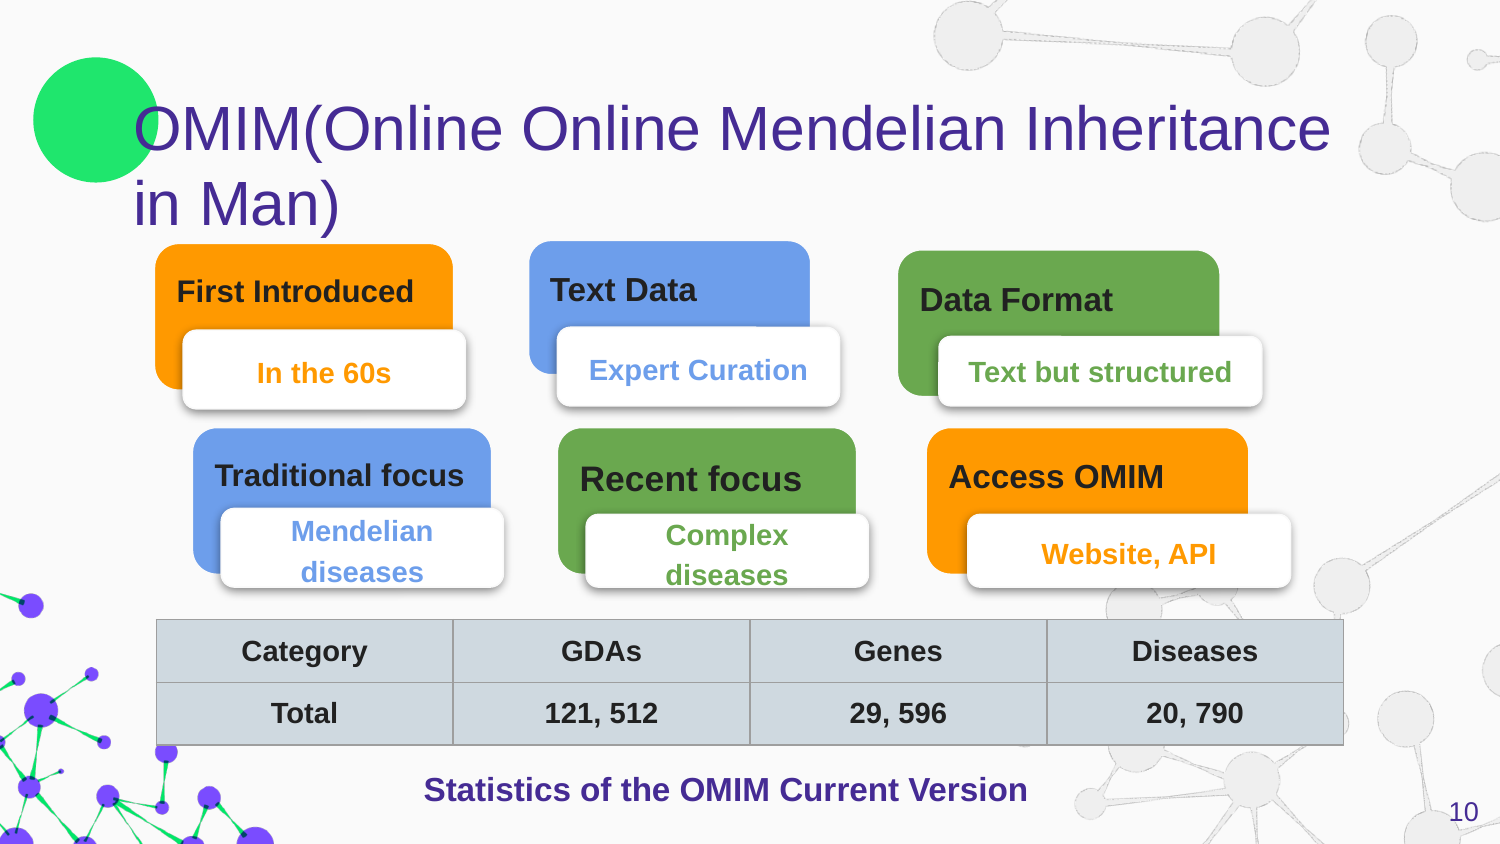

# OMIM(Online Online Mendelian Inheritance in Man)
Text Data
First Introduced
Data Format
Expert Curation
In the 60s
Text but structured
Traditional focus
Recent focus
Access OMIM
Mendelian diseases
Complex diseases
Website, API
| Category | GDAs | Genes | Diseases |
| --- | --- | --- | --- |
| Total | 121, 512 | 29, 596 | 20, 790 |
Statistics of the OMIM Current Version
10